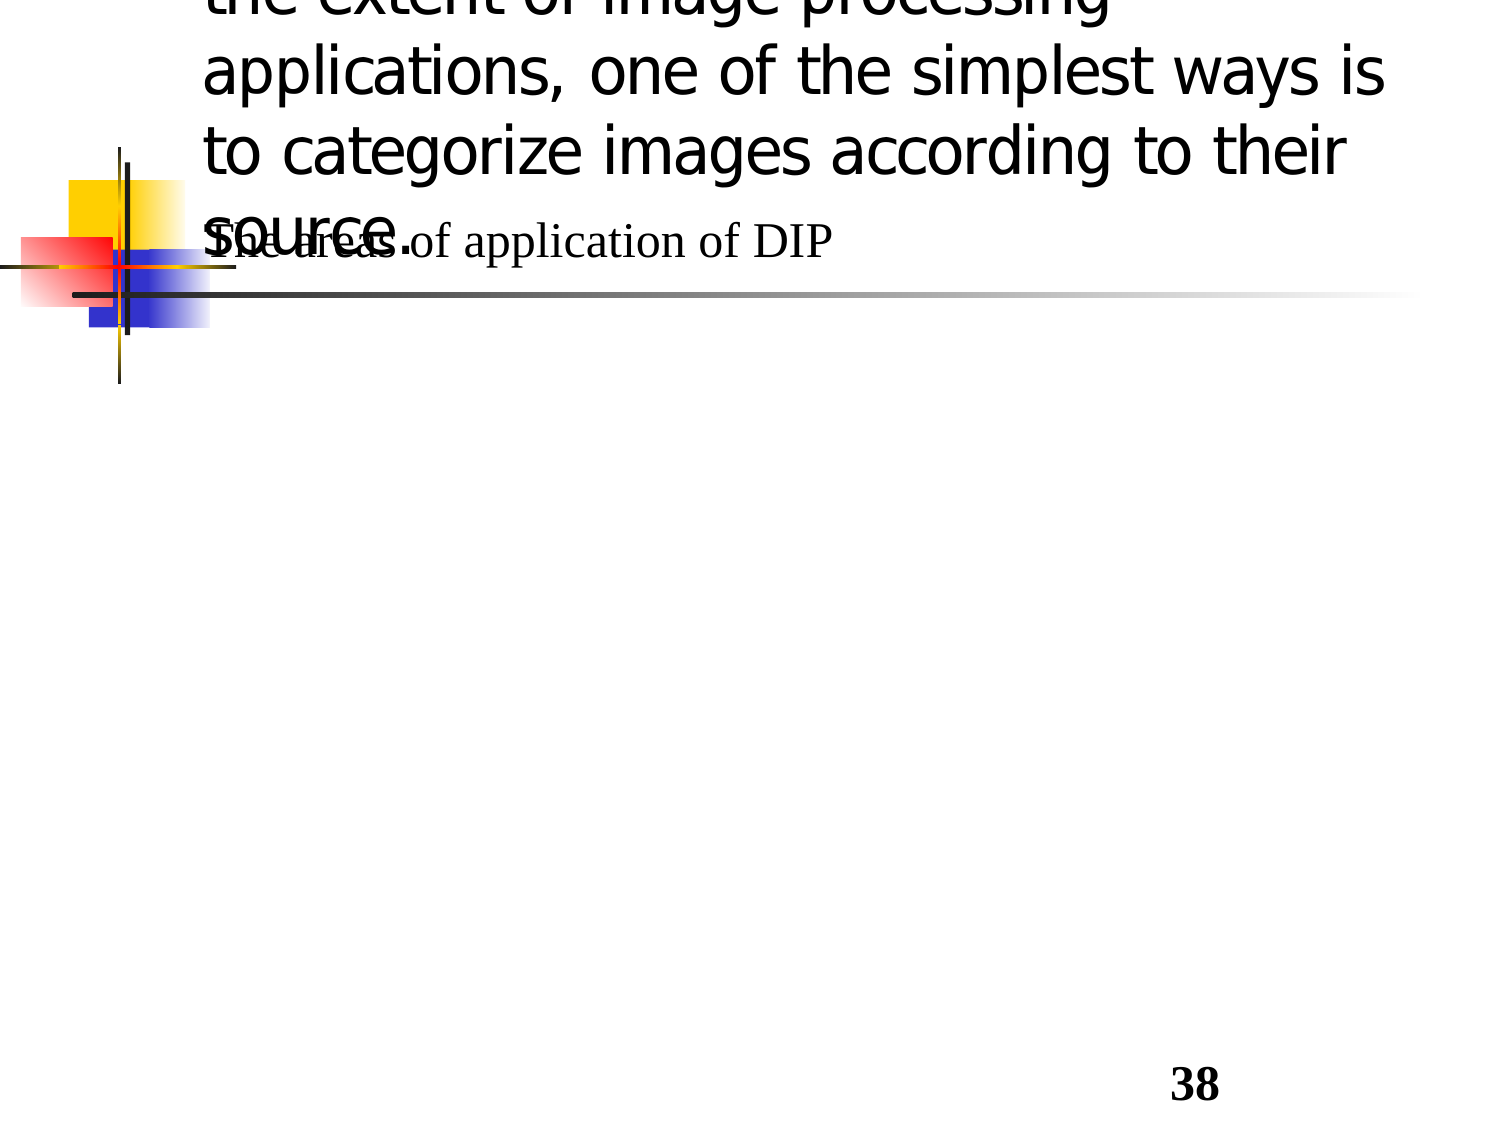

The areas of application of DIP
The areas of application of digital image processing are varied.
For developing a basic understanding of the extent of image processing applications, one of the simplest ways is to categorize images according to their source.
38